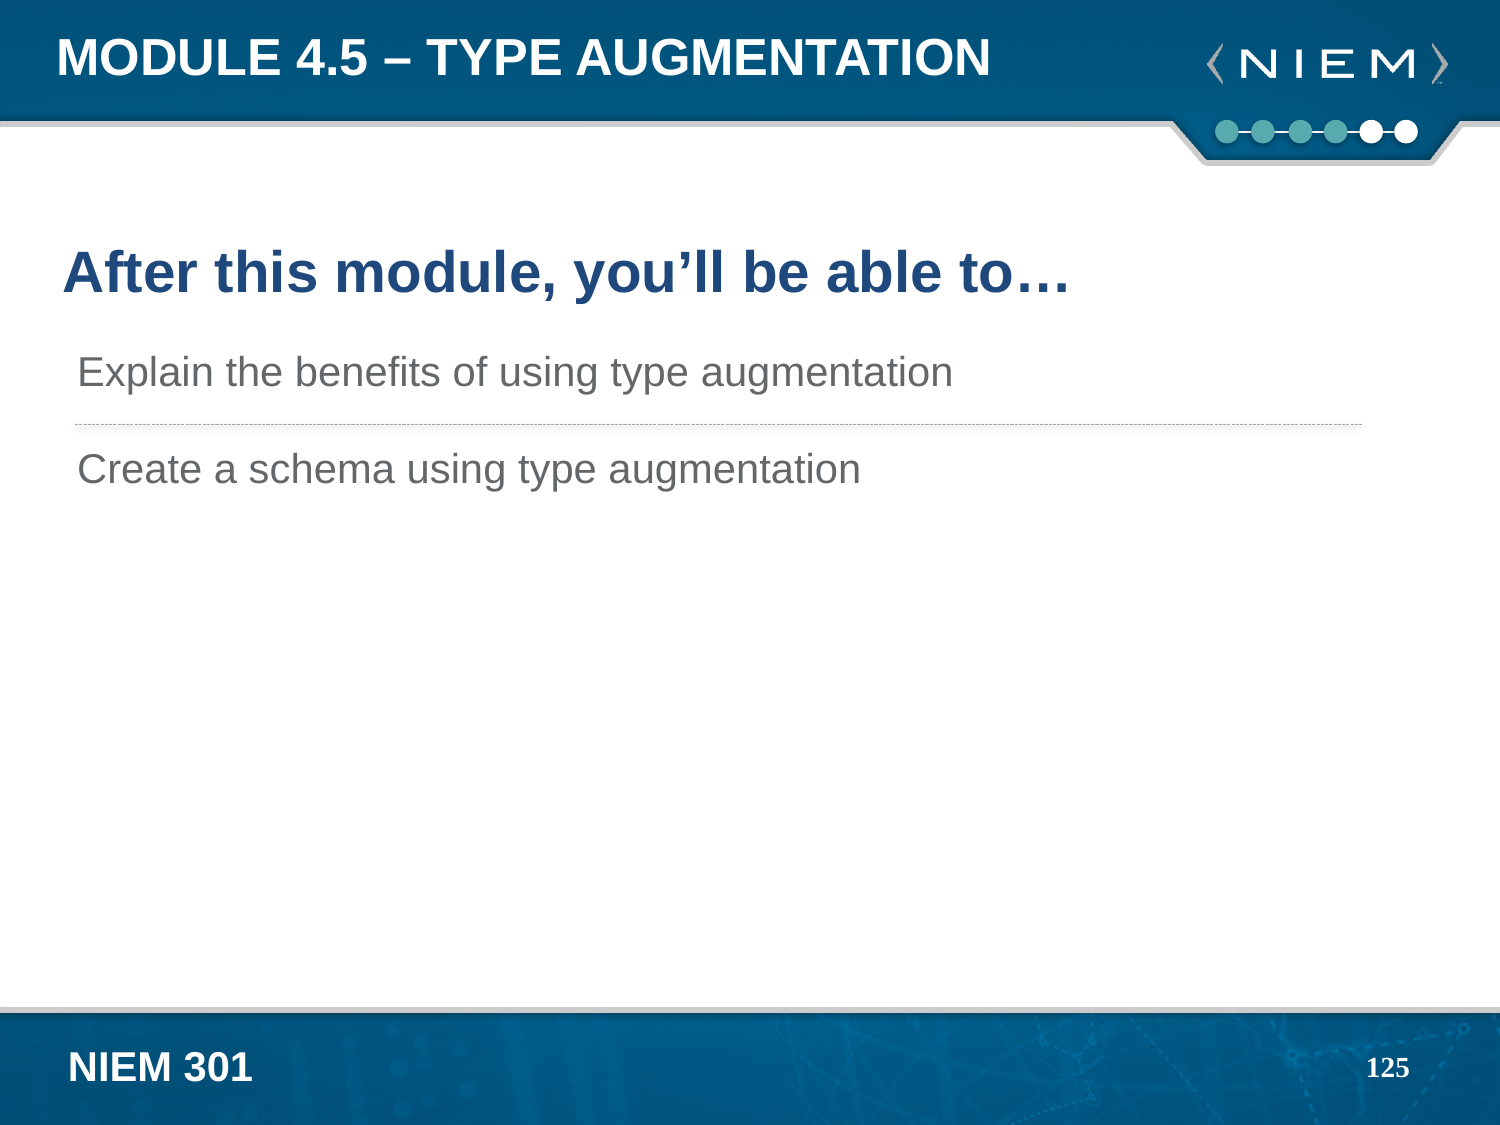

# Module 4.5 – Type Augmentation

After this module, you’ll be able to…
Explain the benefits of using type augmentation
Create a schema using type augmentation
125